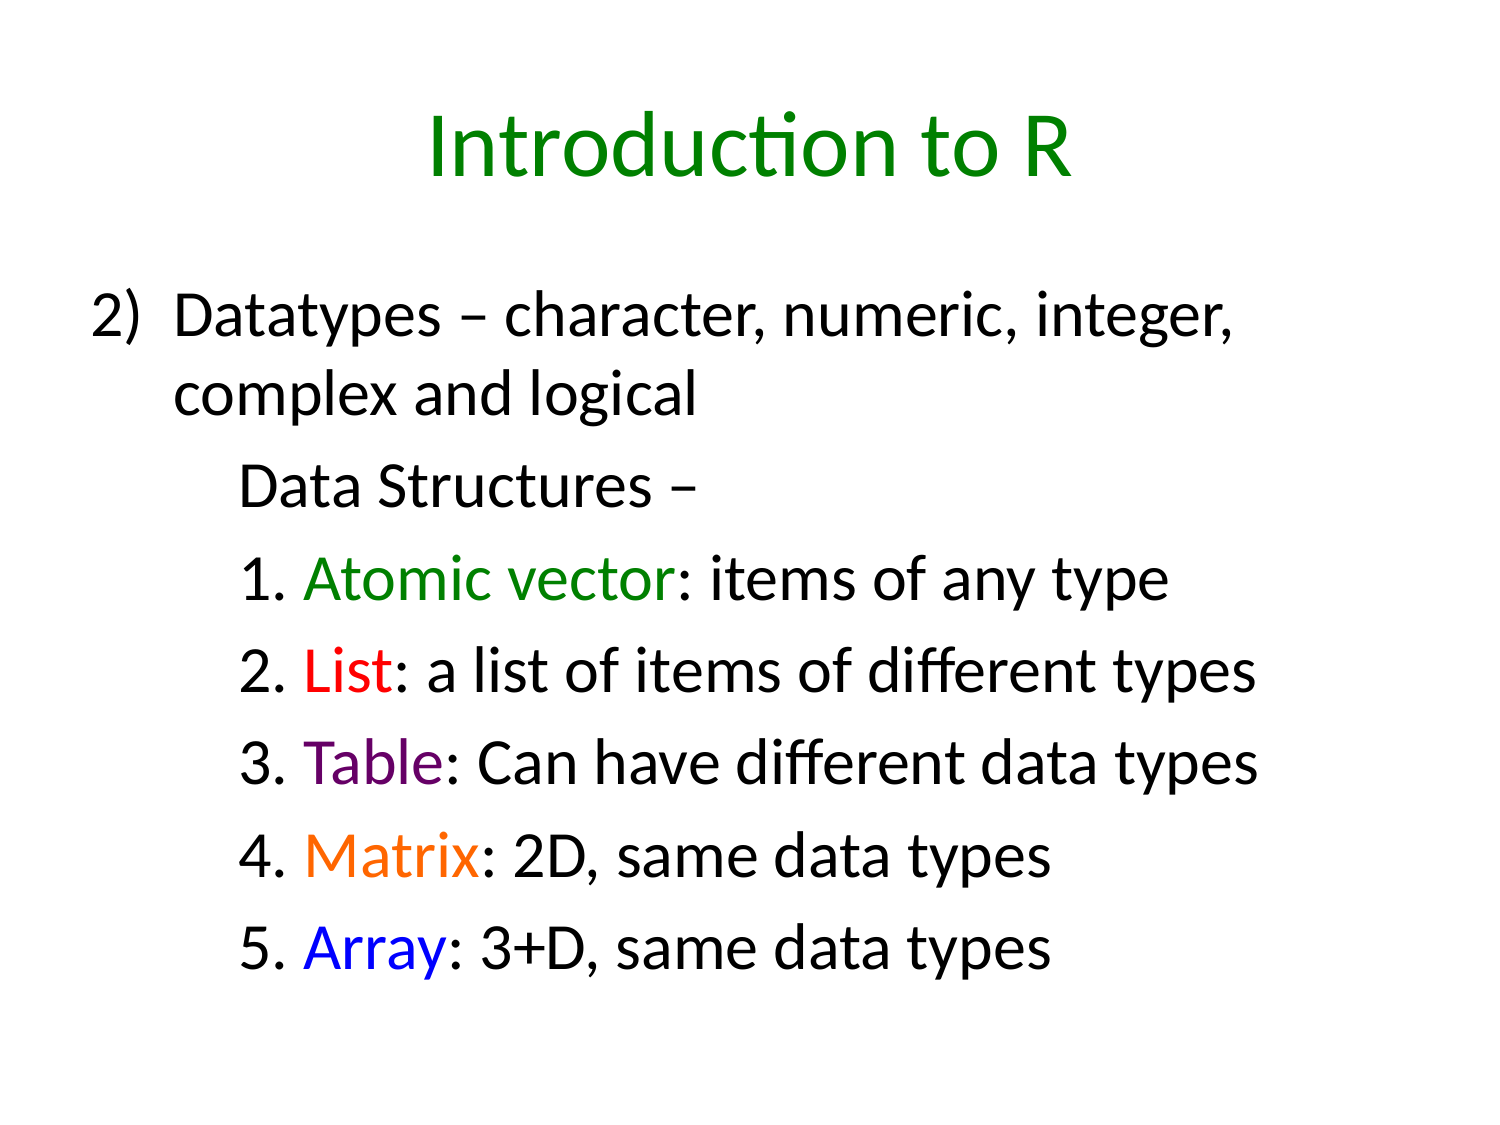

# Introduction to R
Datatypes – character, numeric, integer, complex and logical
	Data Structures –
			1. Atomic vector: items of any type
			2. List: a list of items of different types
			3. Table: Can have different data types
			4. Matrix: 2D, same data types
			5. Array: 3+D, same data types